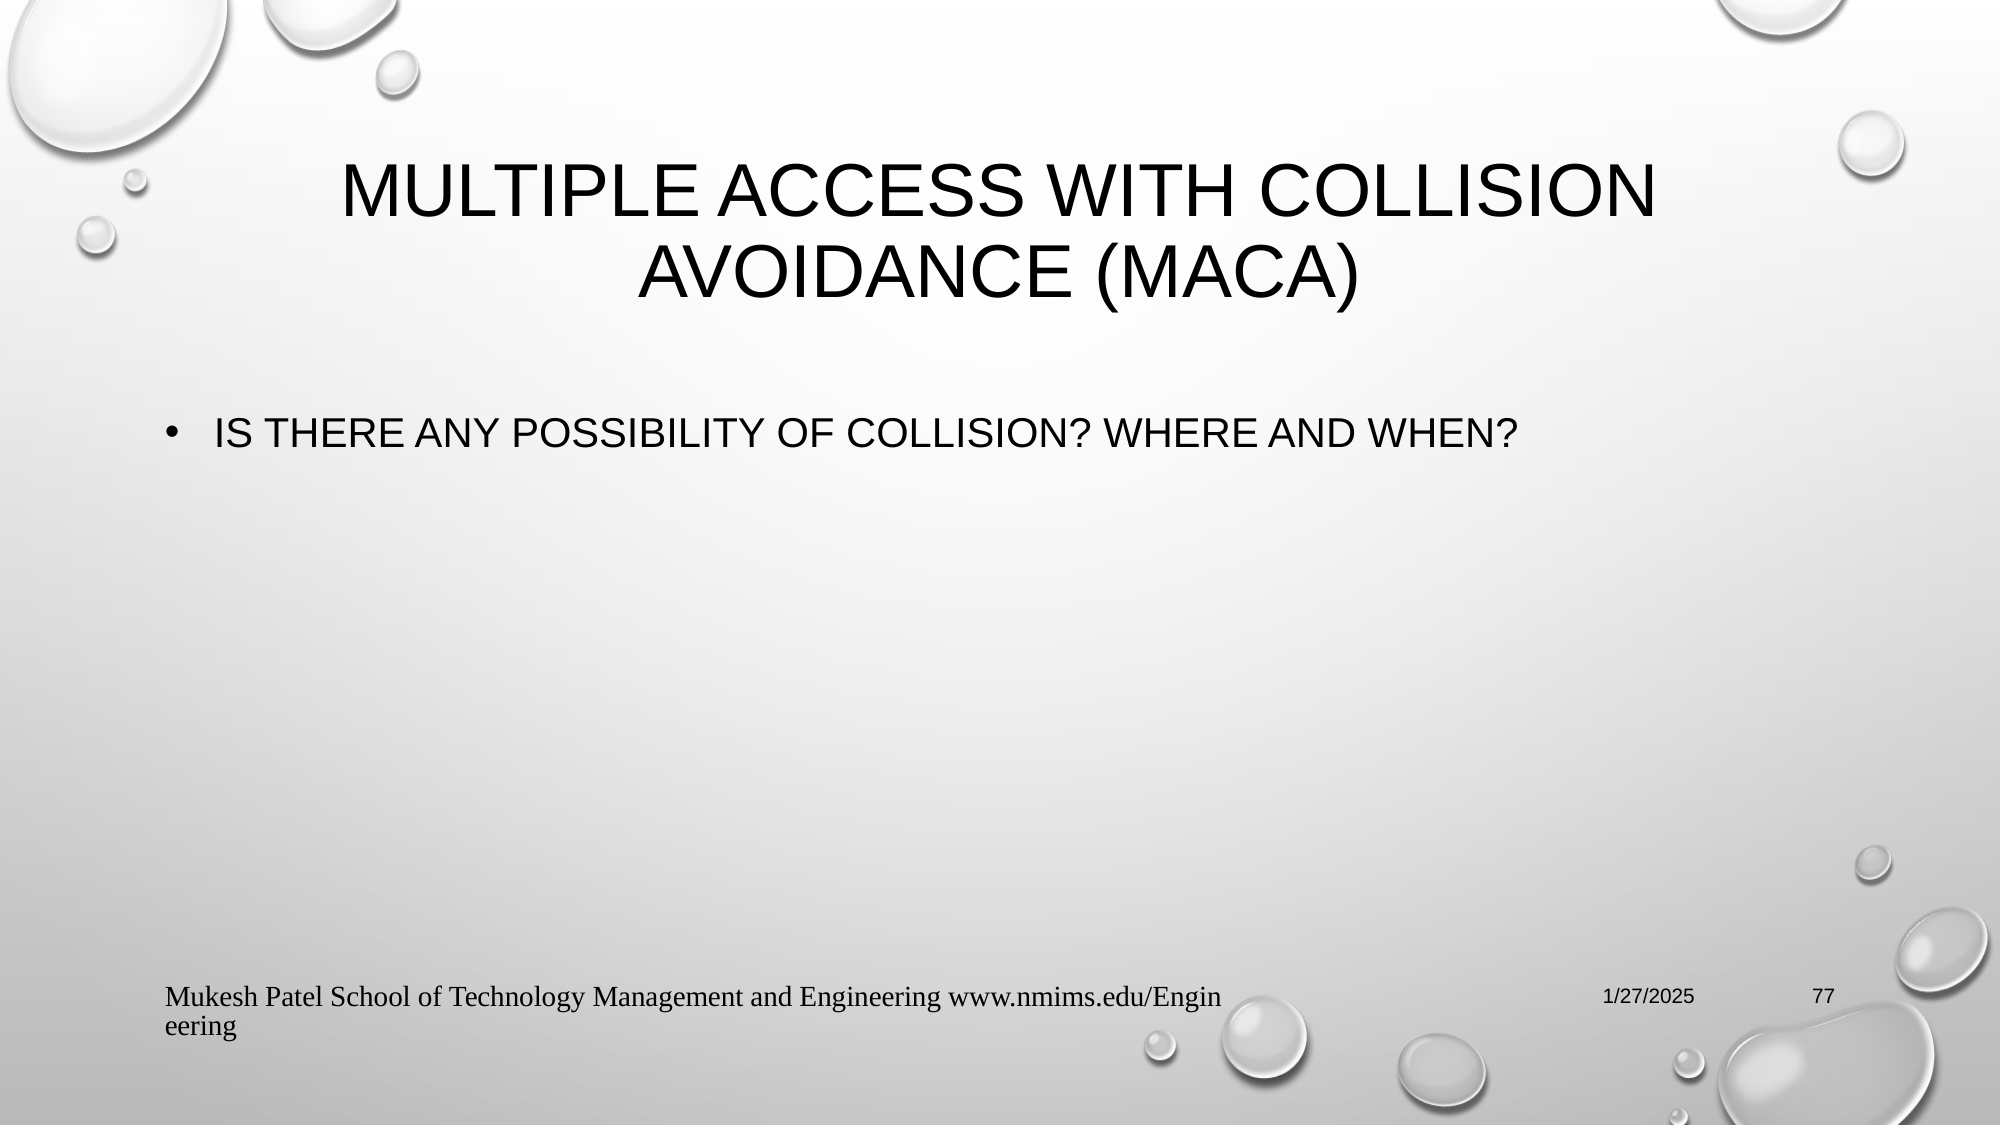

# Multiple access with collision avoidance (MACA)
 Is there any possibility of collision? Where and when?
Mukesh Patel School of Technology Management and Engineering www.nmims.edu/Engineering
1/27/2025
77